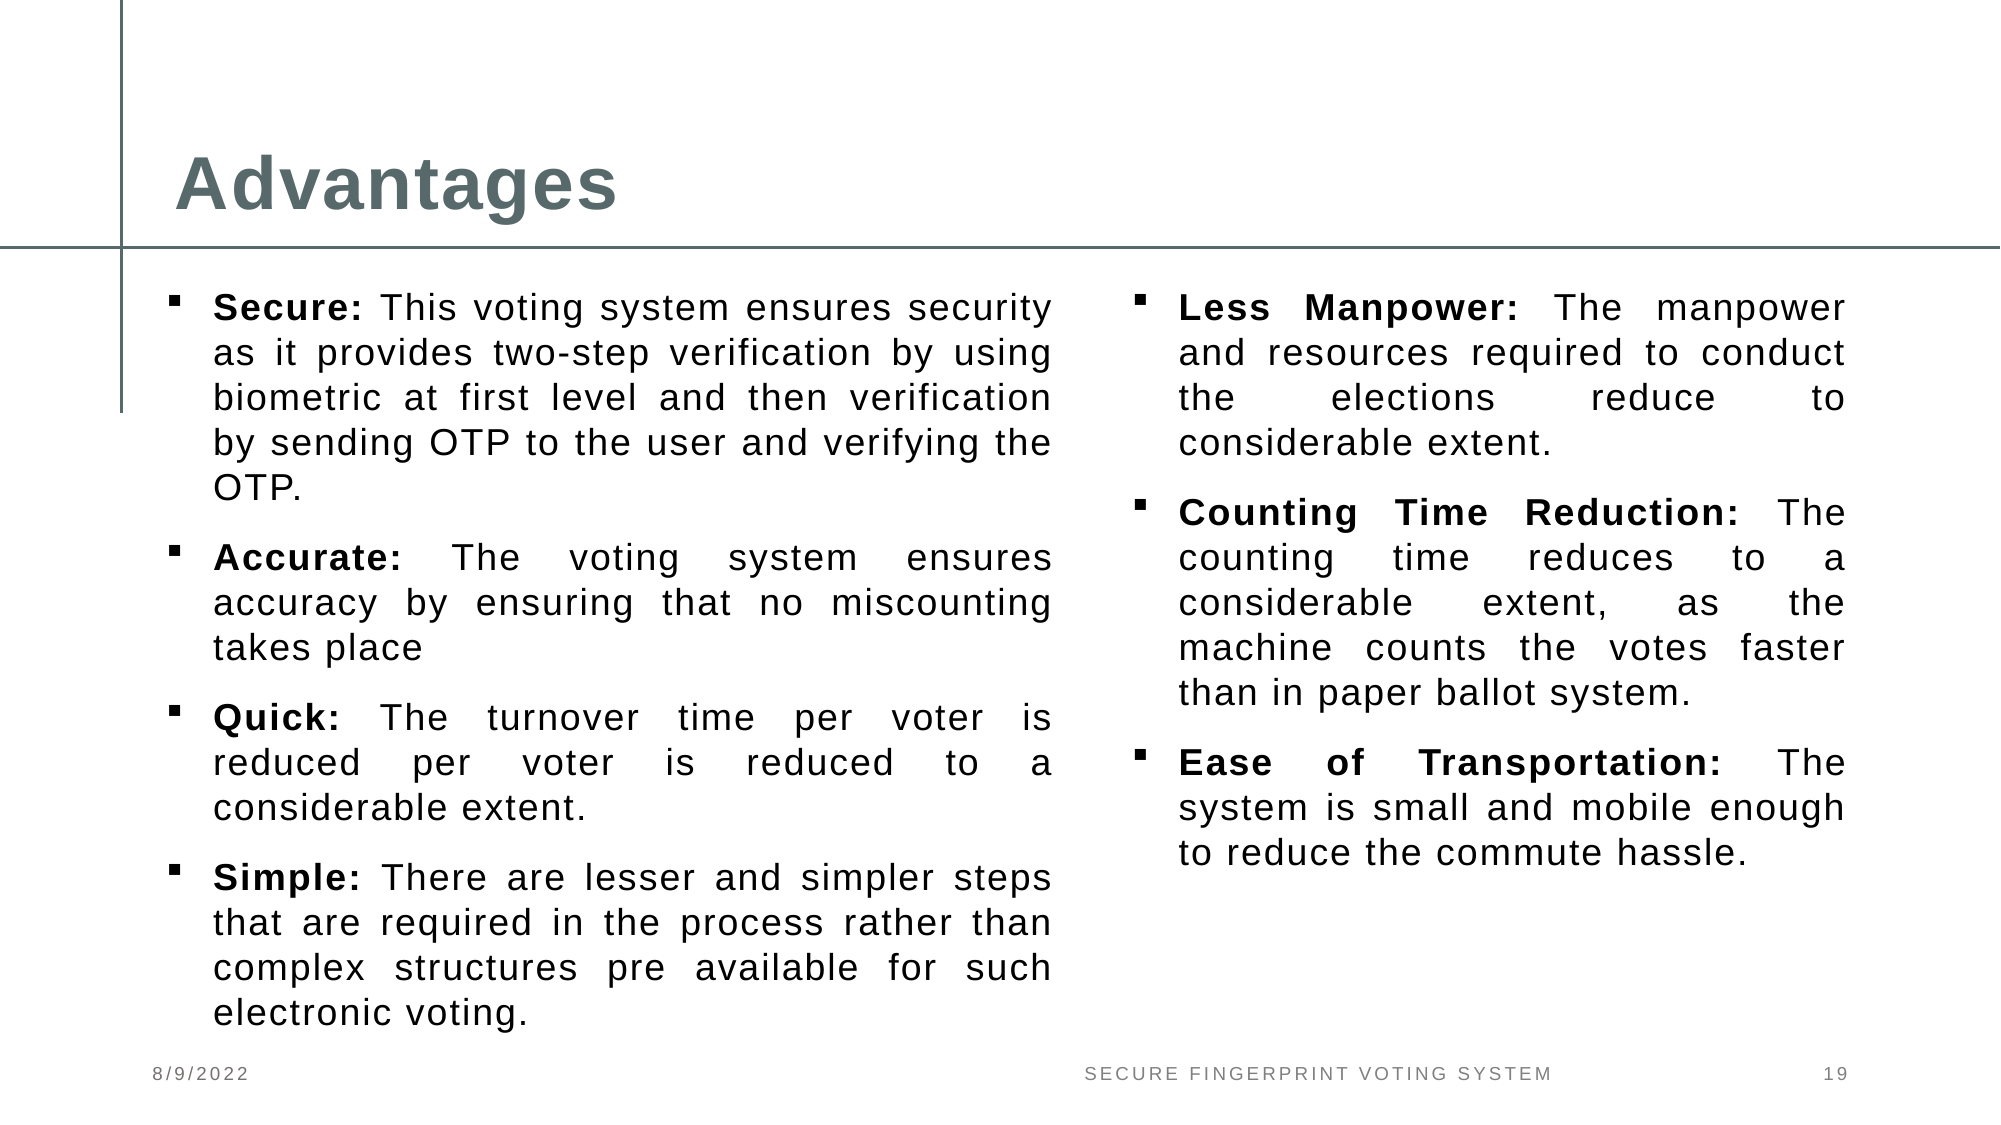

# Advantages
Secure: This voting system ensures security as it provides two-step verification by using biometric at first level and then verification by sending OTP to the user and verifying the OTP.
Accurate: The voting system ensures accuracy by ensuring that no miscounting takes place
Quick: The turnover time per voter is reduced per voter is reduced to a considerable extent.
Simple: There are lesser and simpler steps that are required in the process rather than complex structures pre available for such electronic voting.

Less Manpower: The manpower and resources required to conduct the elections reduce to considerable extent.
Counting Time Reduction: The counting time reduces to a considerable extent, as the machine counts the votes faster than in paper ballot system.
Ease of Transportation: The system is small and mobile enough to reduce the commute hassle.

8/9/2022
Secure Fingerprint Voting System
19